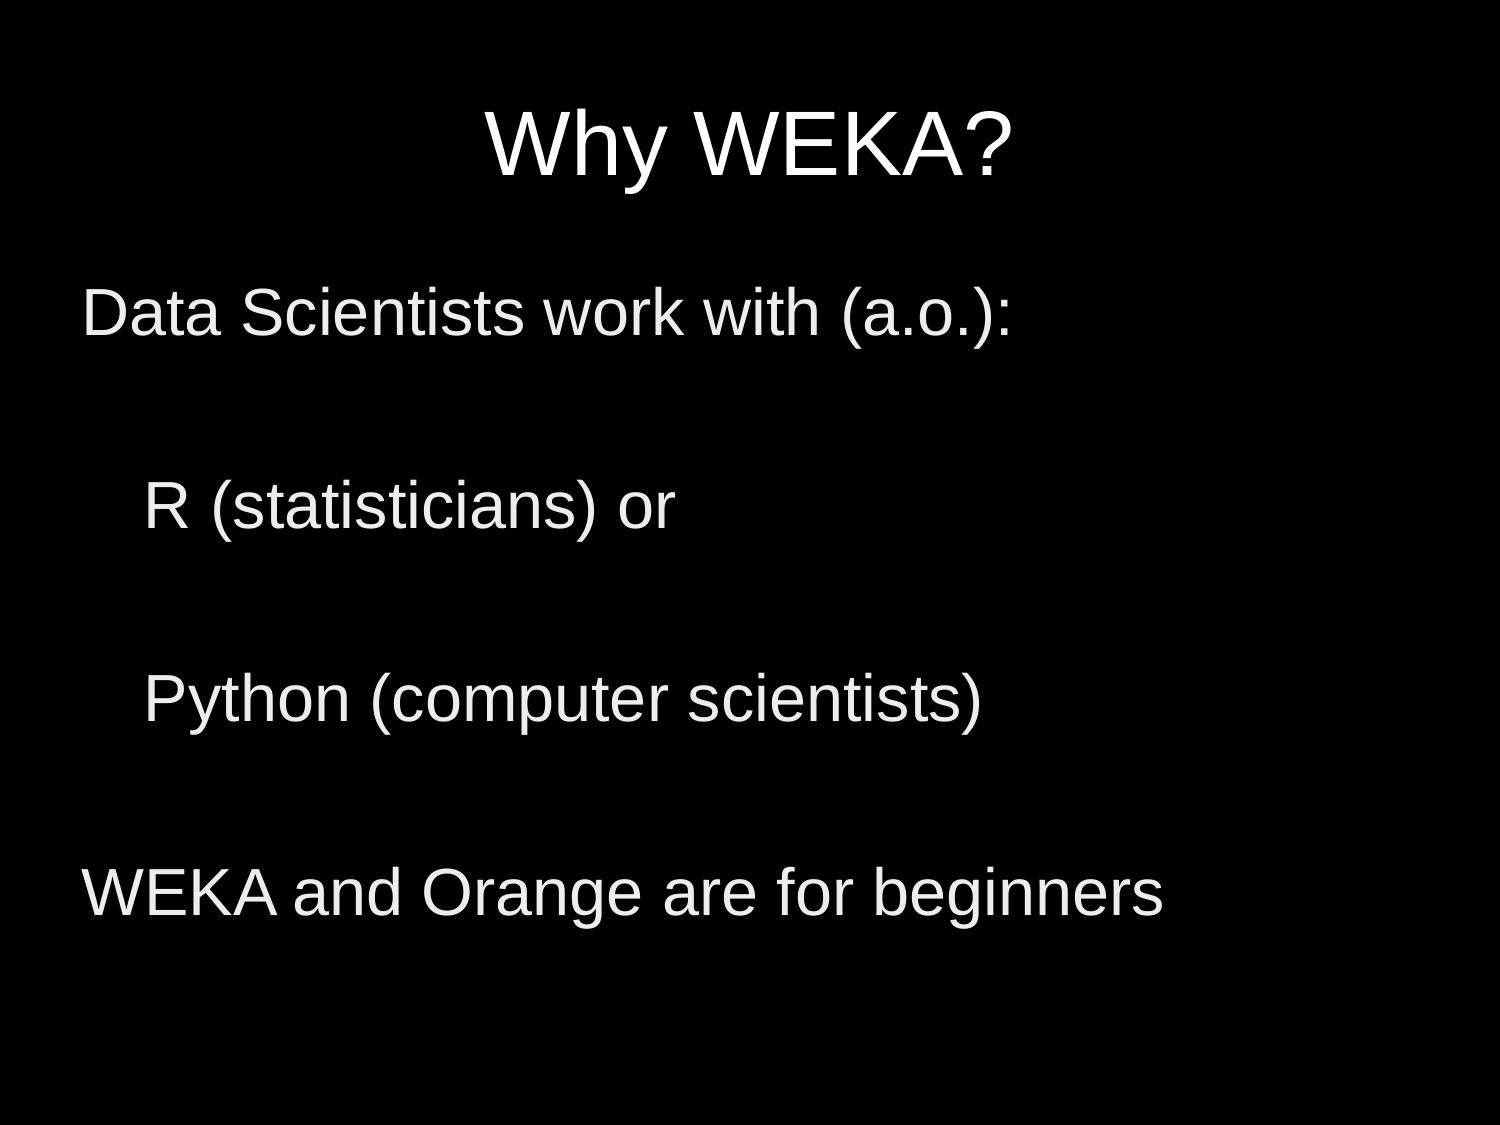

# Why WEKA?
Data Scientists work with (a.o.):

R (statisticians) or

Python (computer scientists)

WEKA and Orange are for beginners
23